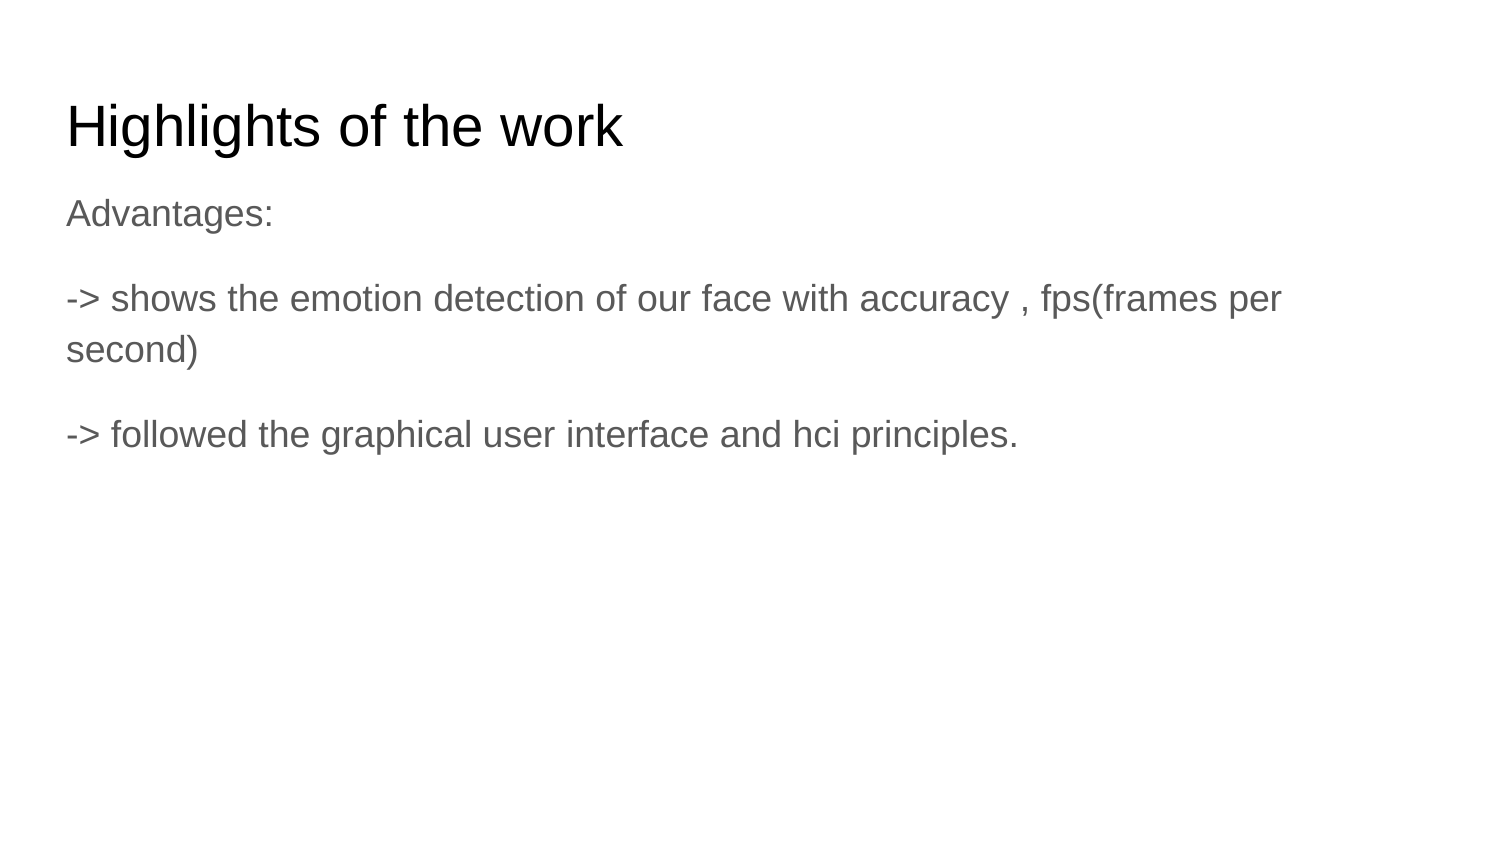

# Highlights of the work
Advantages:
-> shows the emotion detection of our face with accuracy , fps(frames per second)
-> followed the graphical user interface and hci principles.